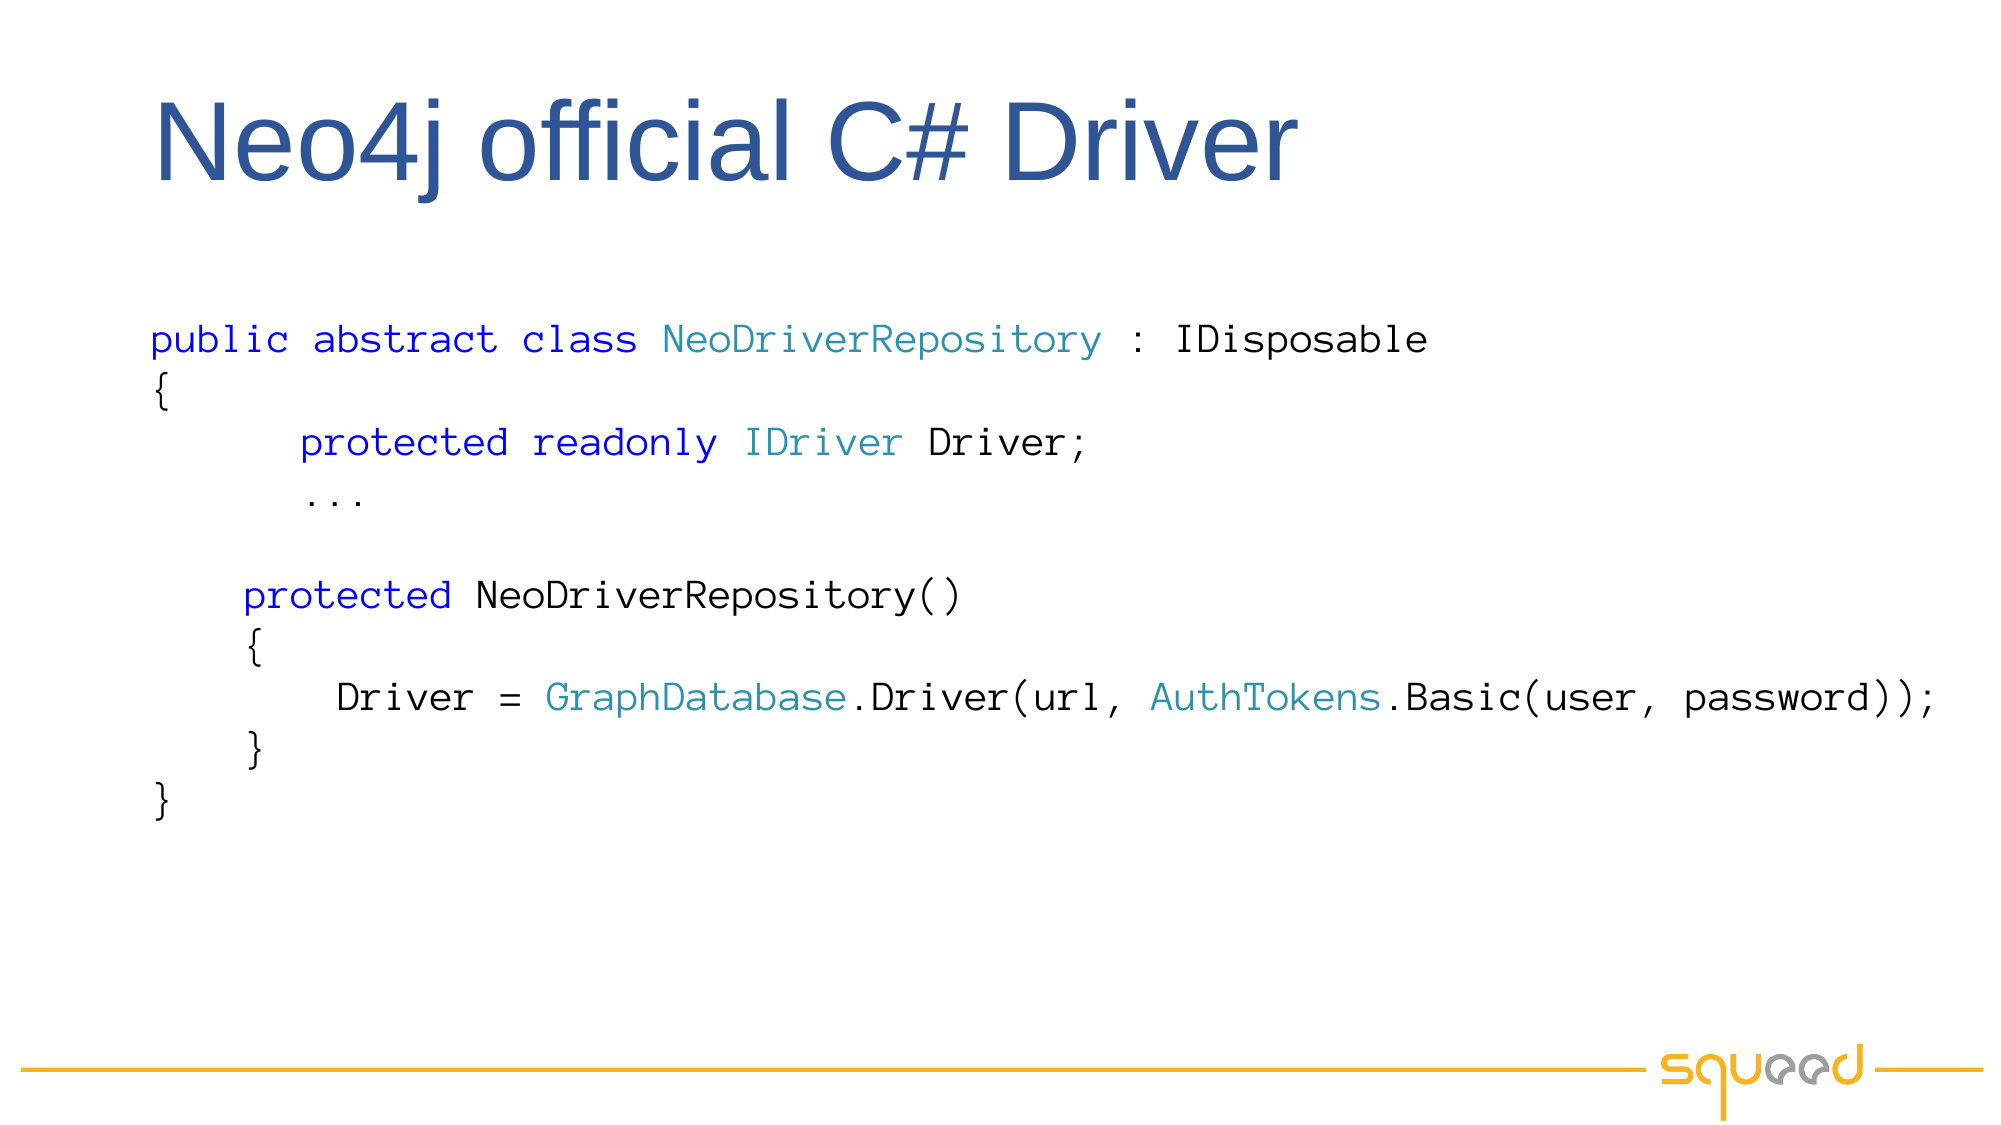

# Neo4j official C# Driver
public abstract class NeoDriverRepository : IDisposable
{
	protected readonly IDriver Driver;
	...

    protected NeoDriverRepository()
    {
        Driver = GraphDatabase.Driver(url, AuthTokens.Basic(user, password));
    }
}